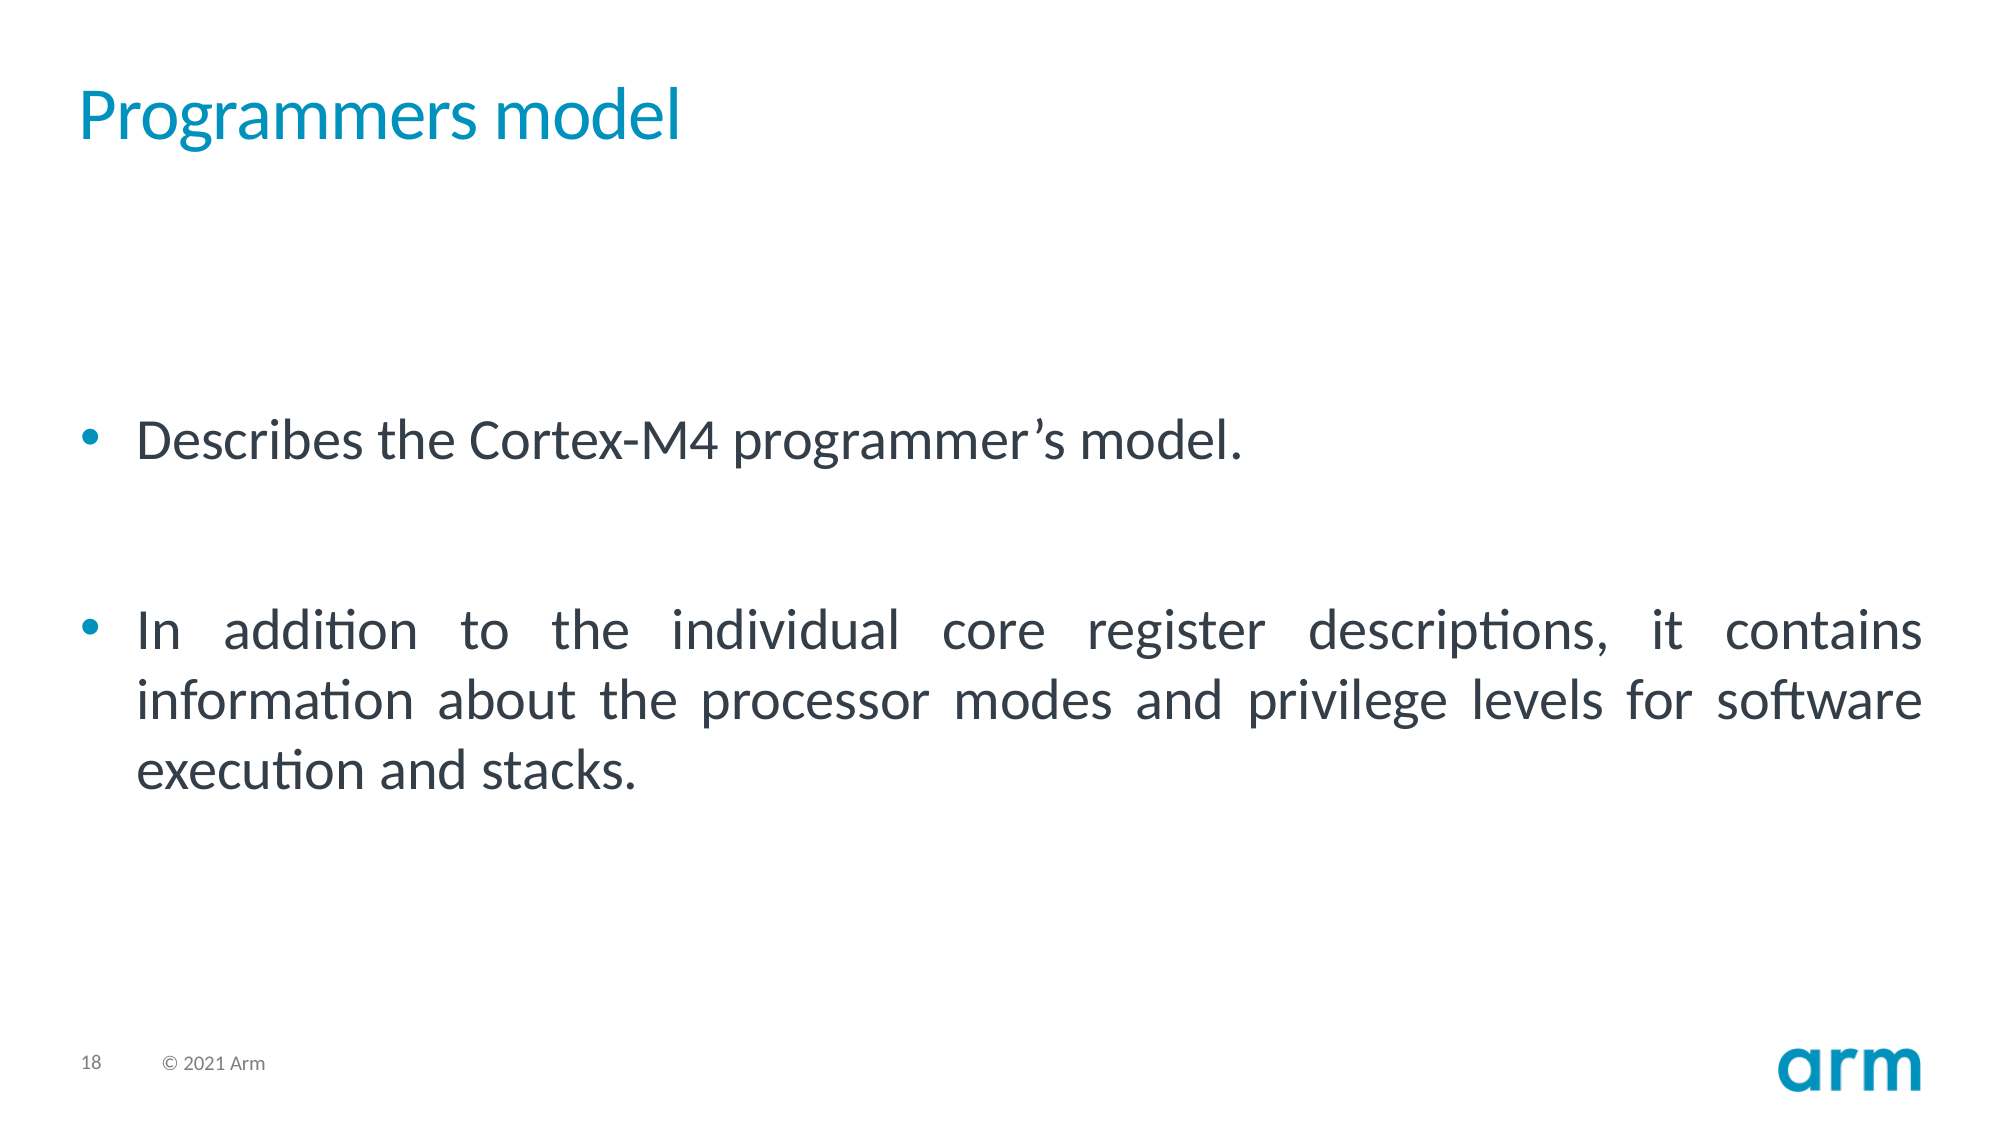

# Programmers model
Describes the Cortex-M4 programmer’s model.

In addition to the individual core register descriptions, it contains information about the processor modes and privilege levels for software execution and stacks.